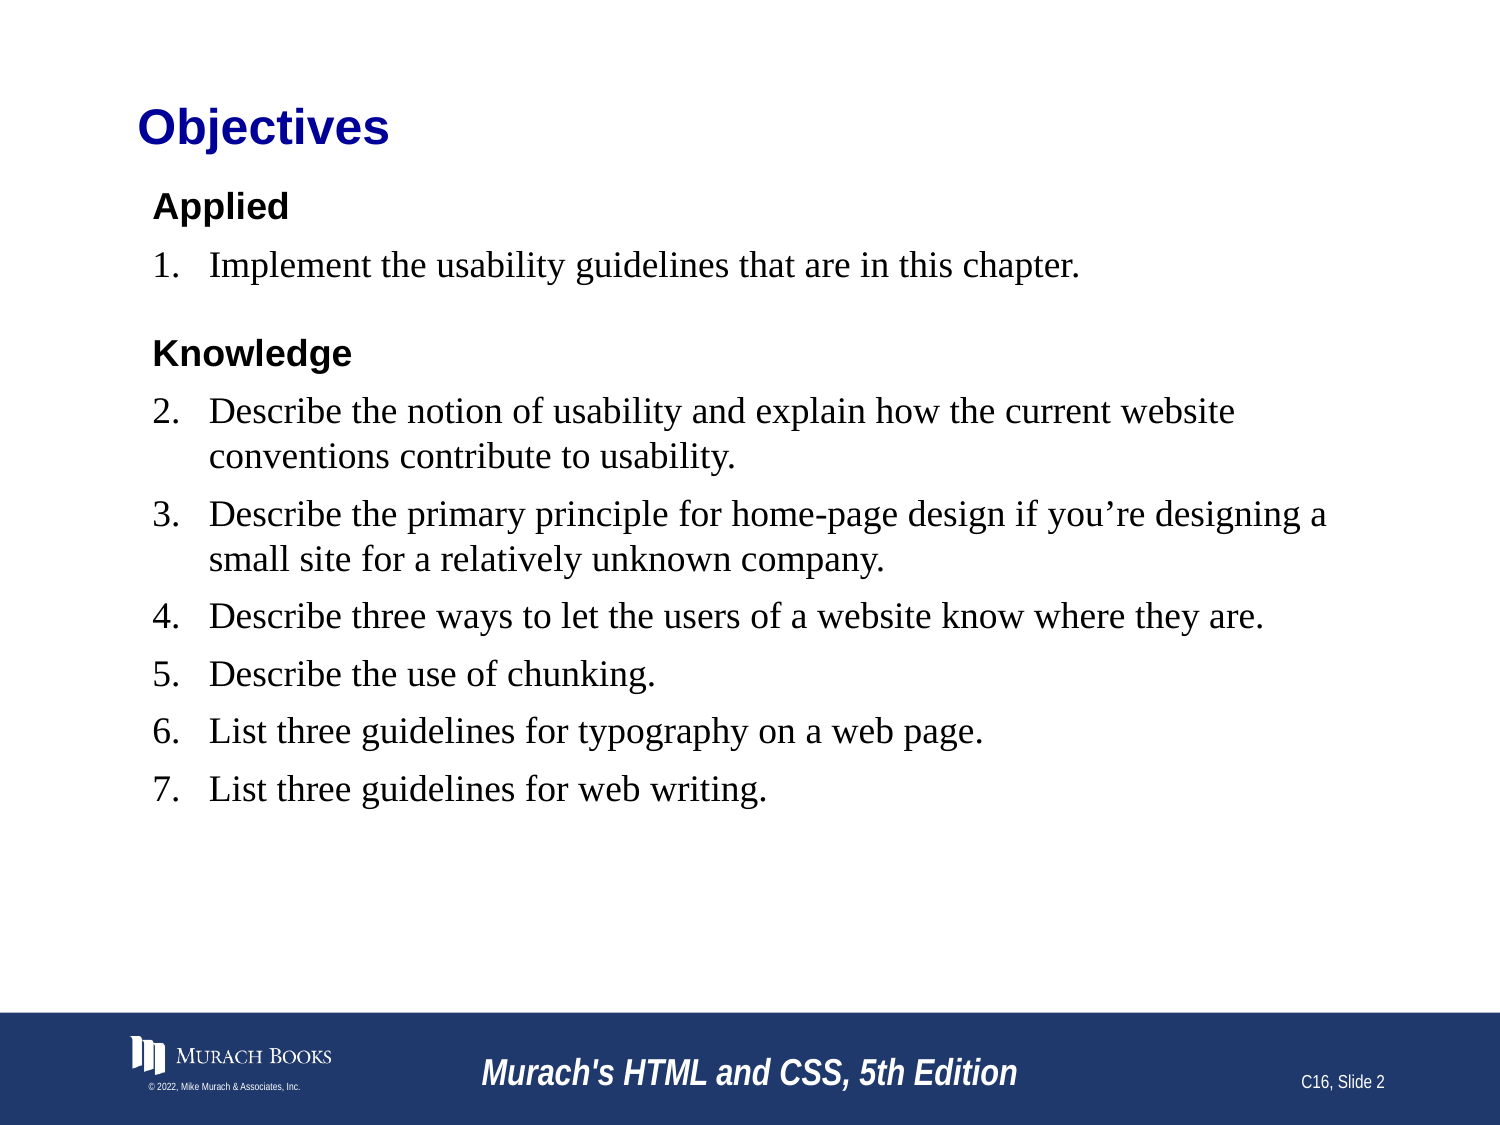

# Objectives
Applied
Implement the usability guidelines that are in this chapter.
Knowledge
Describe the notion of usability and explain how the current website conventions contribute to usability.
Describe the primary principle for home-page design if you’re designing a small site for a relatively unknown company.
Describe three ways to let the users of a website know where they are.
Describe the use of chunking.
List three guidelines for typography on a web page.
List three guidelines for web writing.
© 2022, Mike Murach & Associates, Inc.
Murach's HTML and CSS, 5th Edition

C16, Slide 2